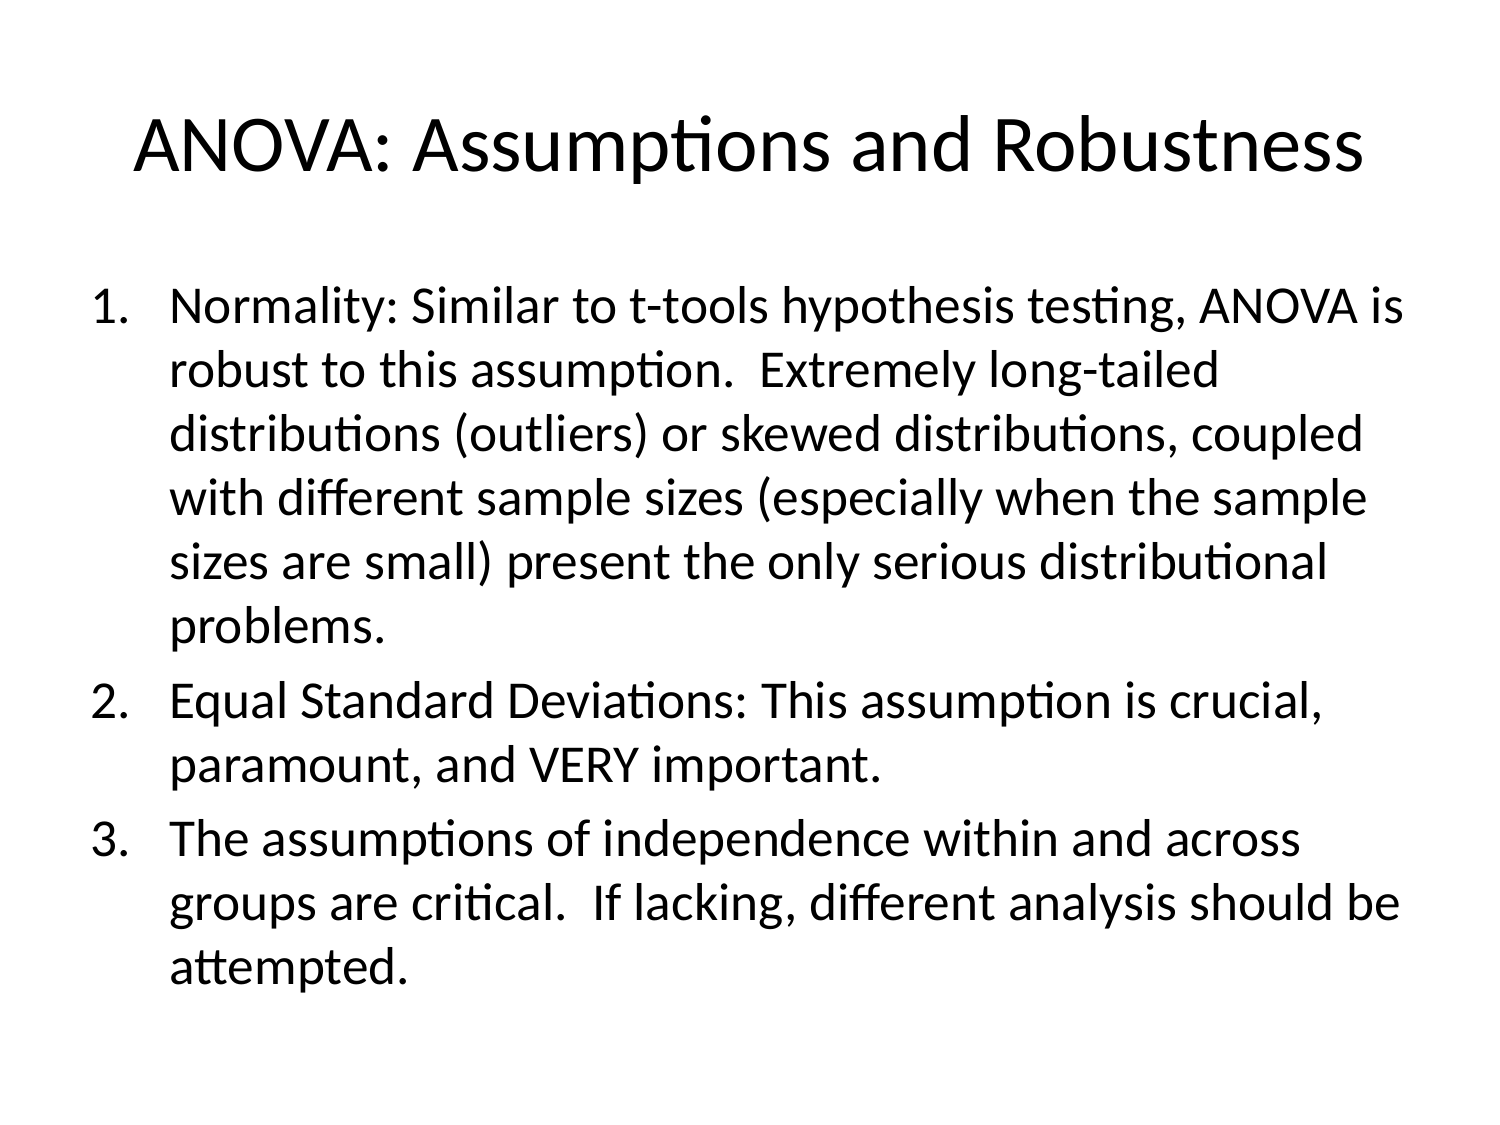

# ANOVA: Assumptions and Robustness
Normality: Similar to t-tools hypothesis testing, ANOVA is robust to this assumption.  Extremely long-tailed distributions (outliers) or skewed distributions, coupled with different sample sizes (especially when the sample sizes are small) present the only serious distributional problems.
Equal Standard Deviations: This assumption is crucial, paramount, and VERY important.
The assumptions of independence within and across groups are critical.  If lacking, different analysis should be attempted.